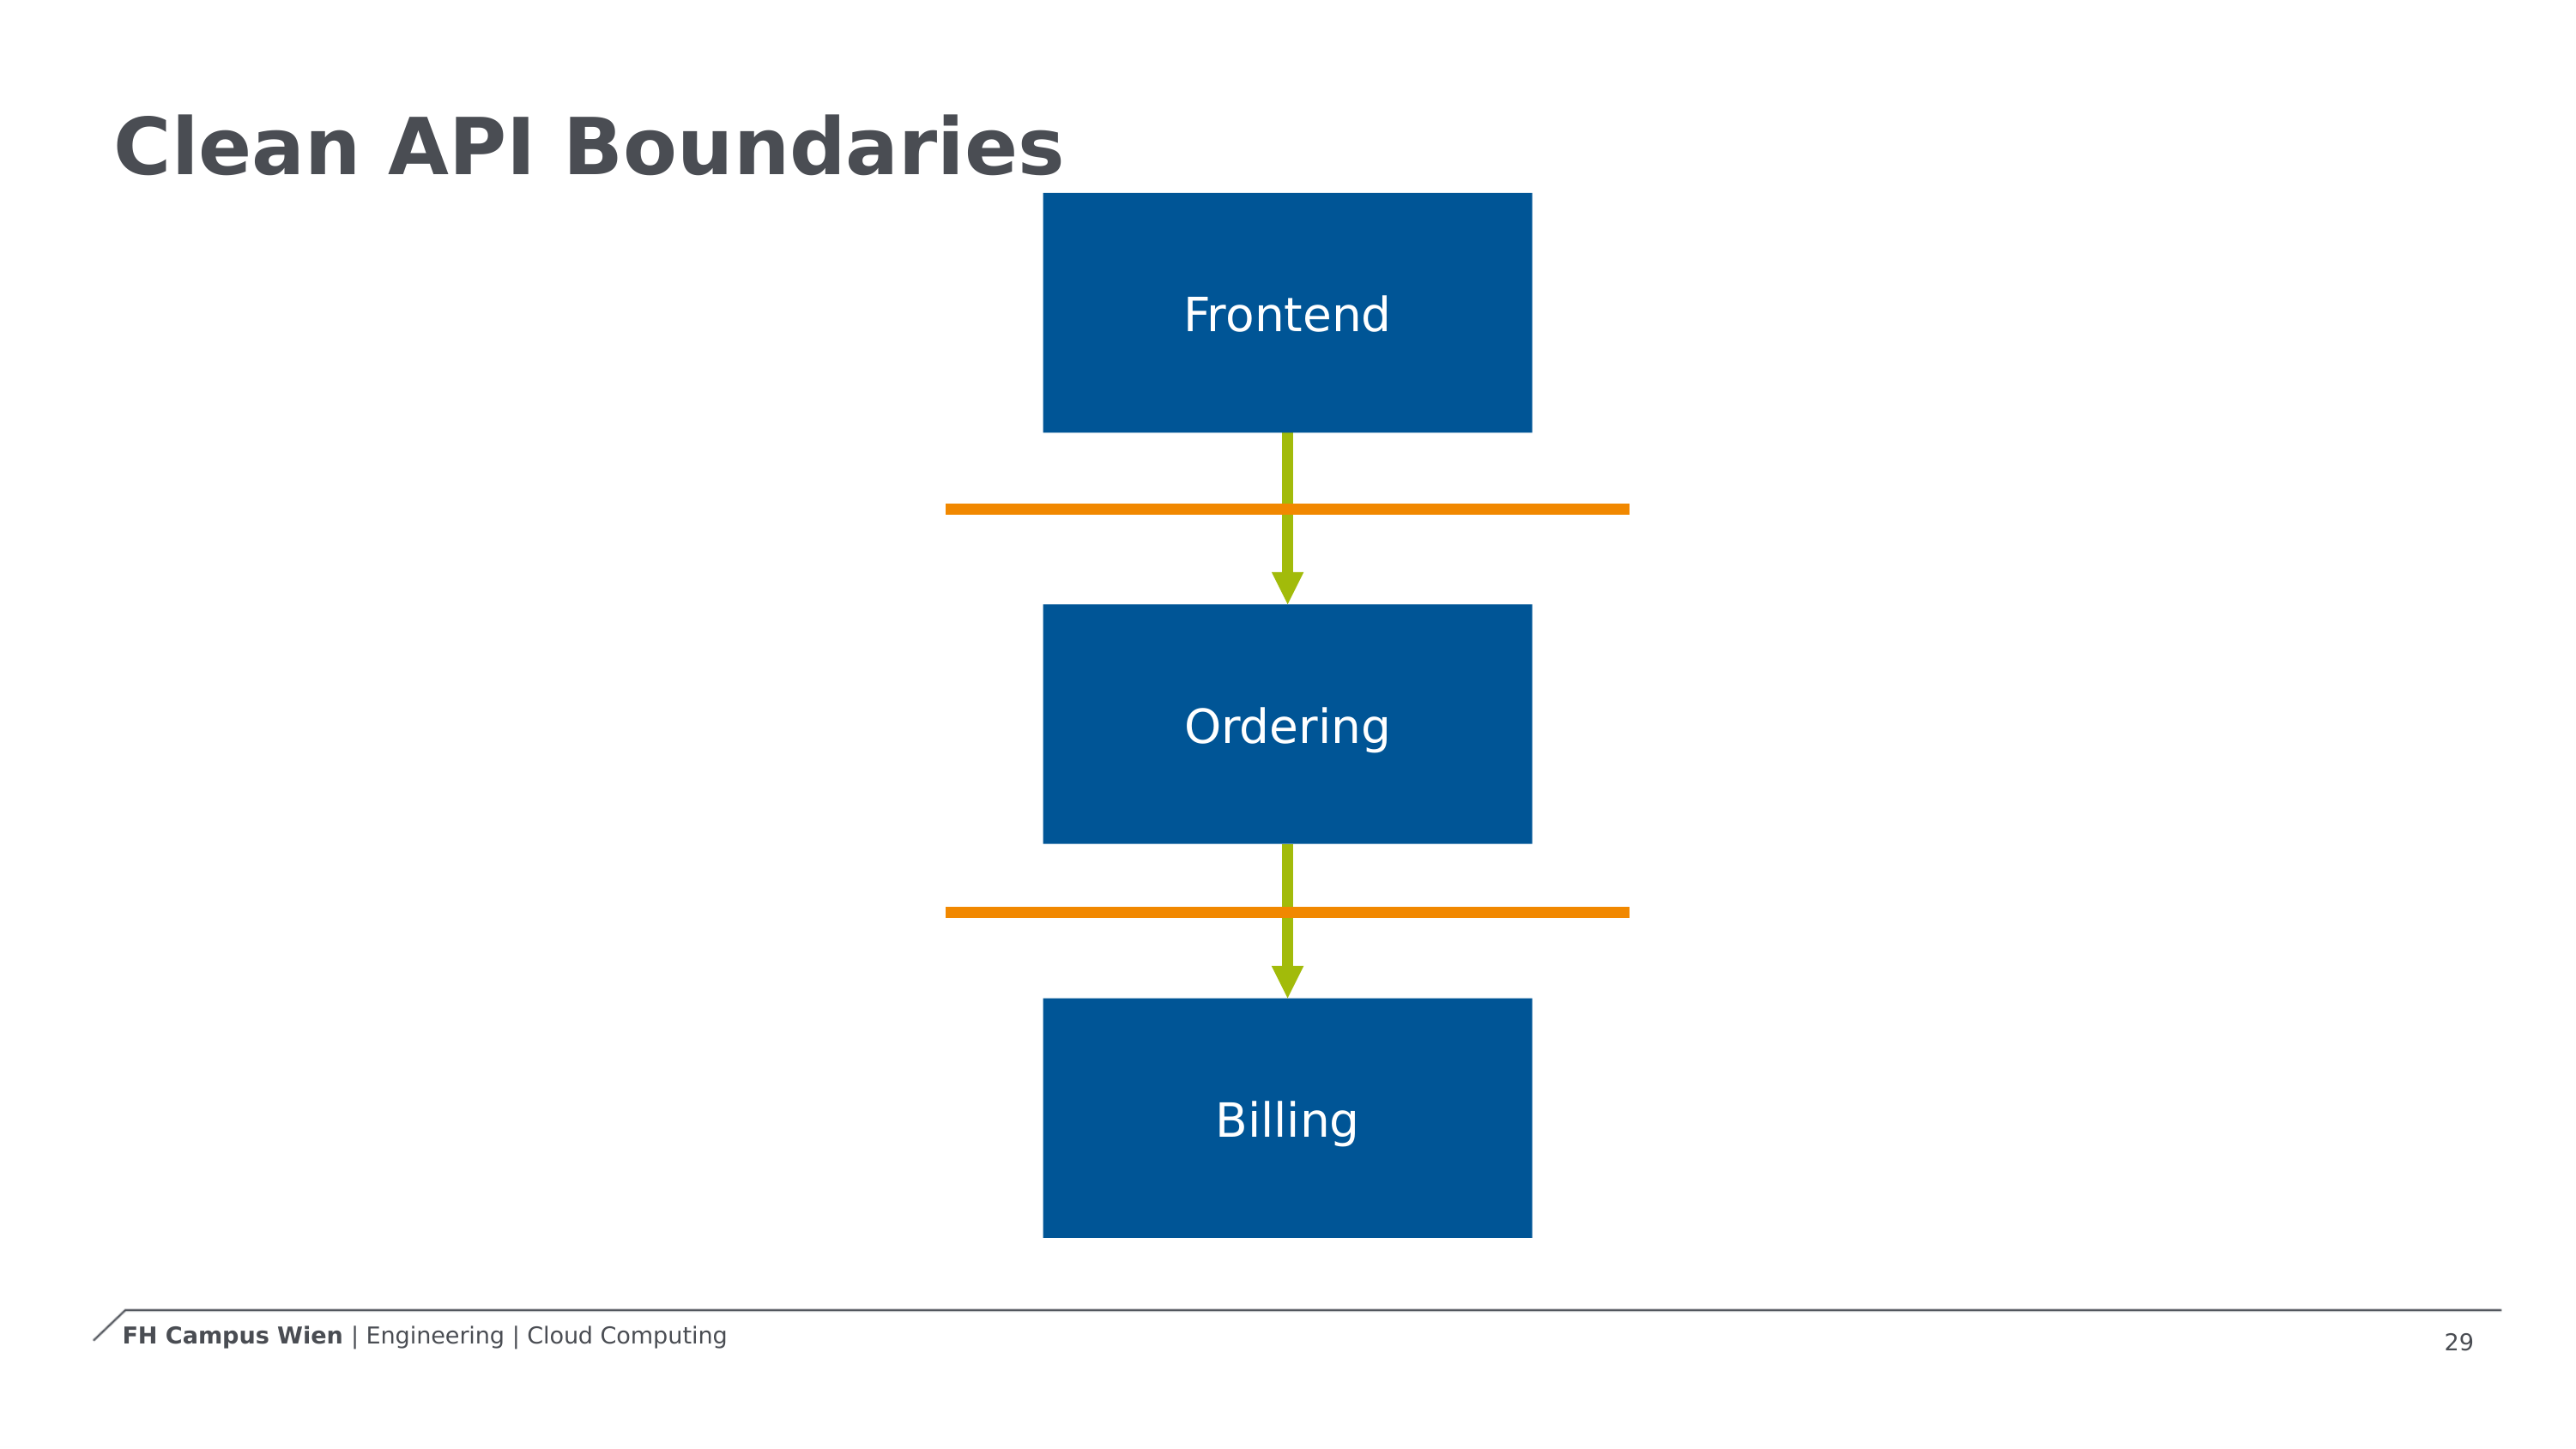

# Clean API Boundaries
Frontend
Ordering
Billing